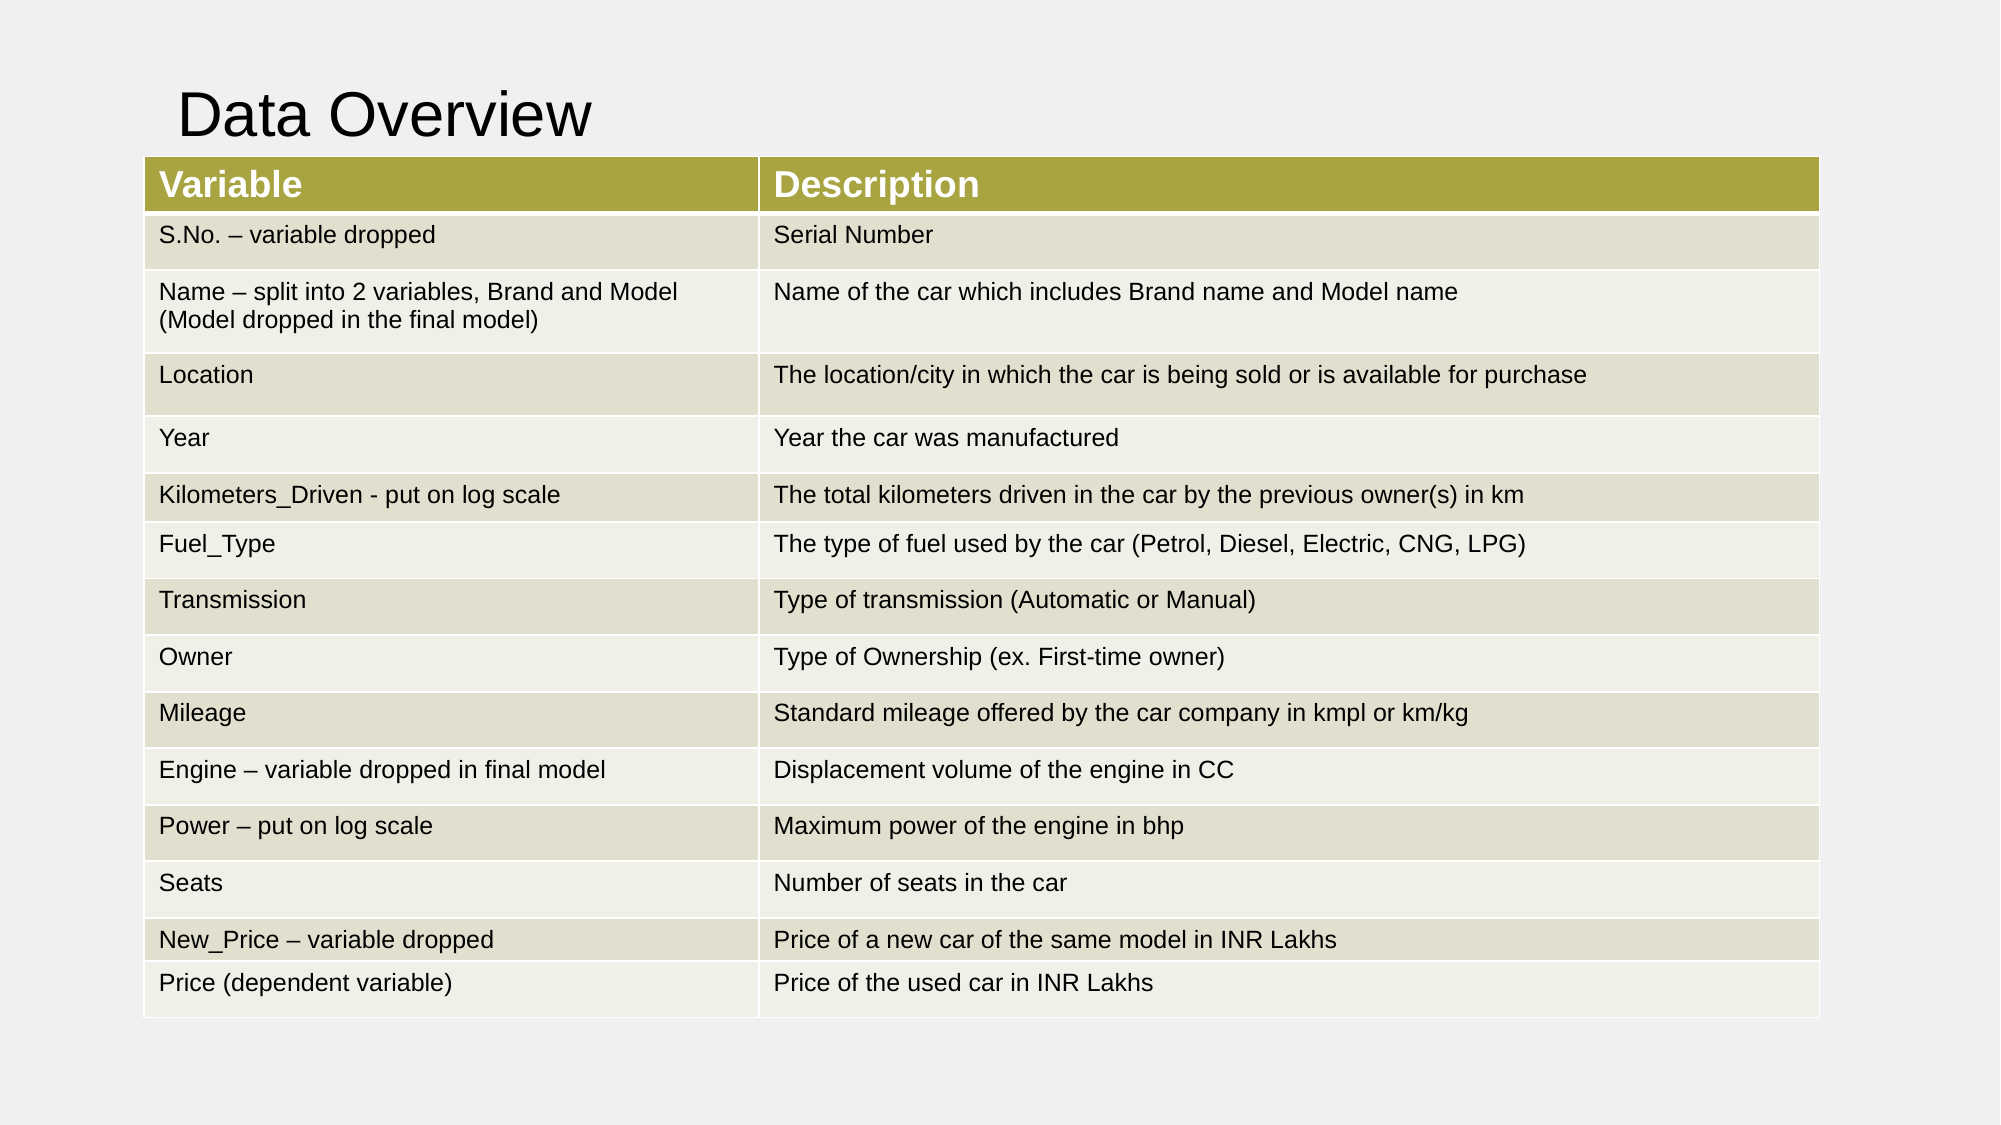

# Data Overview
| Variable | Description |
| --- | --- |
| S.No. – variable dropped | Serial Number |
| Name – split into 2 variables, Brand and Model (Model dropped in the final model) | Name of the car which includes Brand name and Model name |
| Location | The location/city in which the car is being sold or is available for purchase |
| Year | Year the car was manufactured |
| Kilometers\_Driven - put on log scale | The total kilometers driven in the car by the previous owner(s) in km |
| Fuel\_Type | The type of fuel used by the car (Petrol, Diesel, Electric, CNG, LPG) |
| Transmission | Type of transmission (Automatic or Manual) |
| Owner | Type of Ownership (ex. First-time owner) |
| Mileage | Standard mileage offered by the car company in kmpl or km/kg |
| Engine – variable dropped in final model | Displacement volume of the engine in CC |
| Power – put on log scale | Maximum power of the engine in bhp |
| Seats | Number of seats in the car |
| New\_Price – variable dropped | Price of a new car of the same model in INR Lakhs |
| Price (dependent variable) | Price of the used car in INR Lakhs |